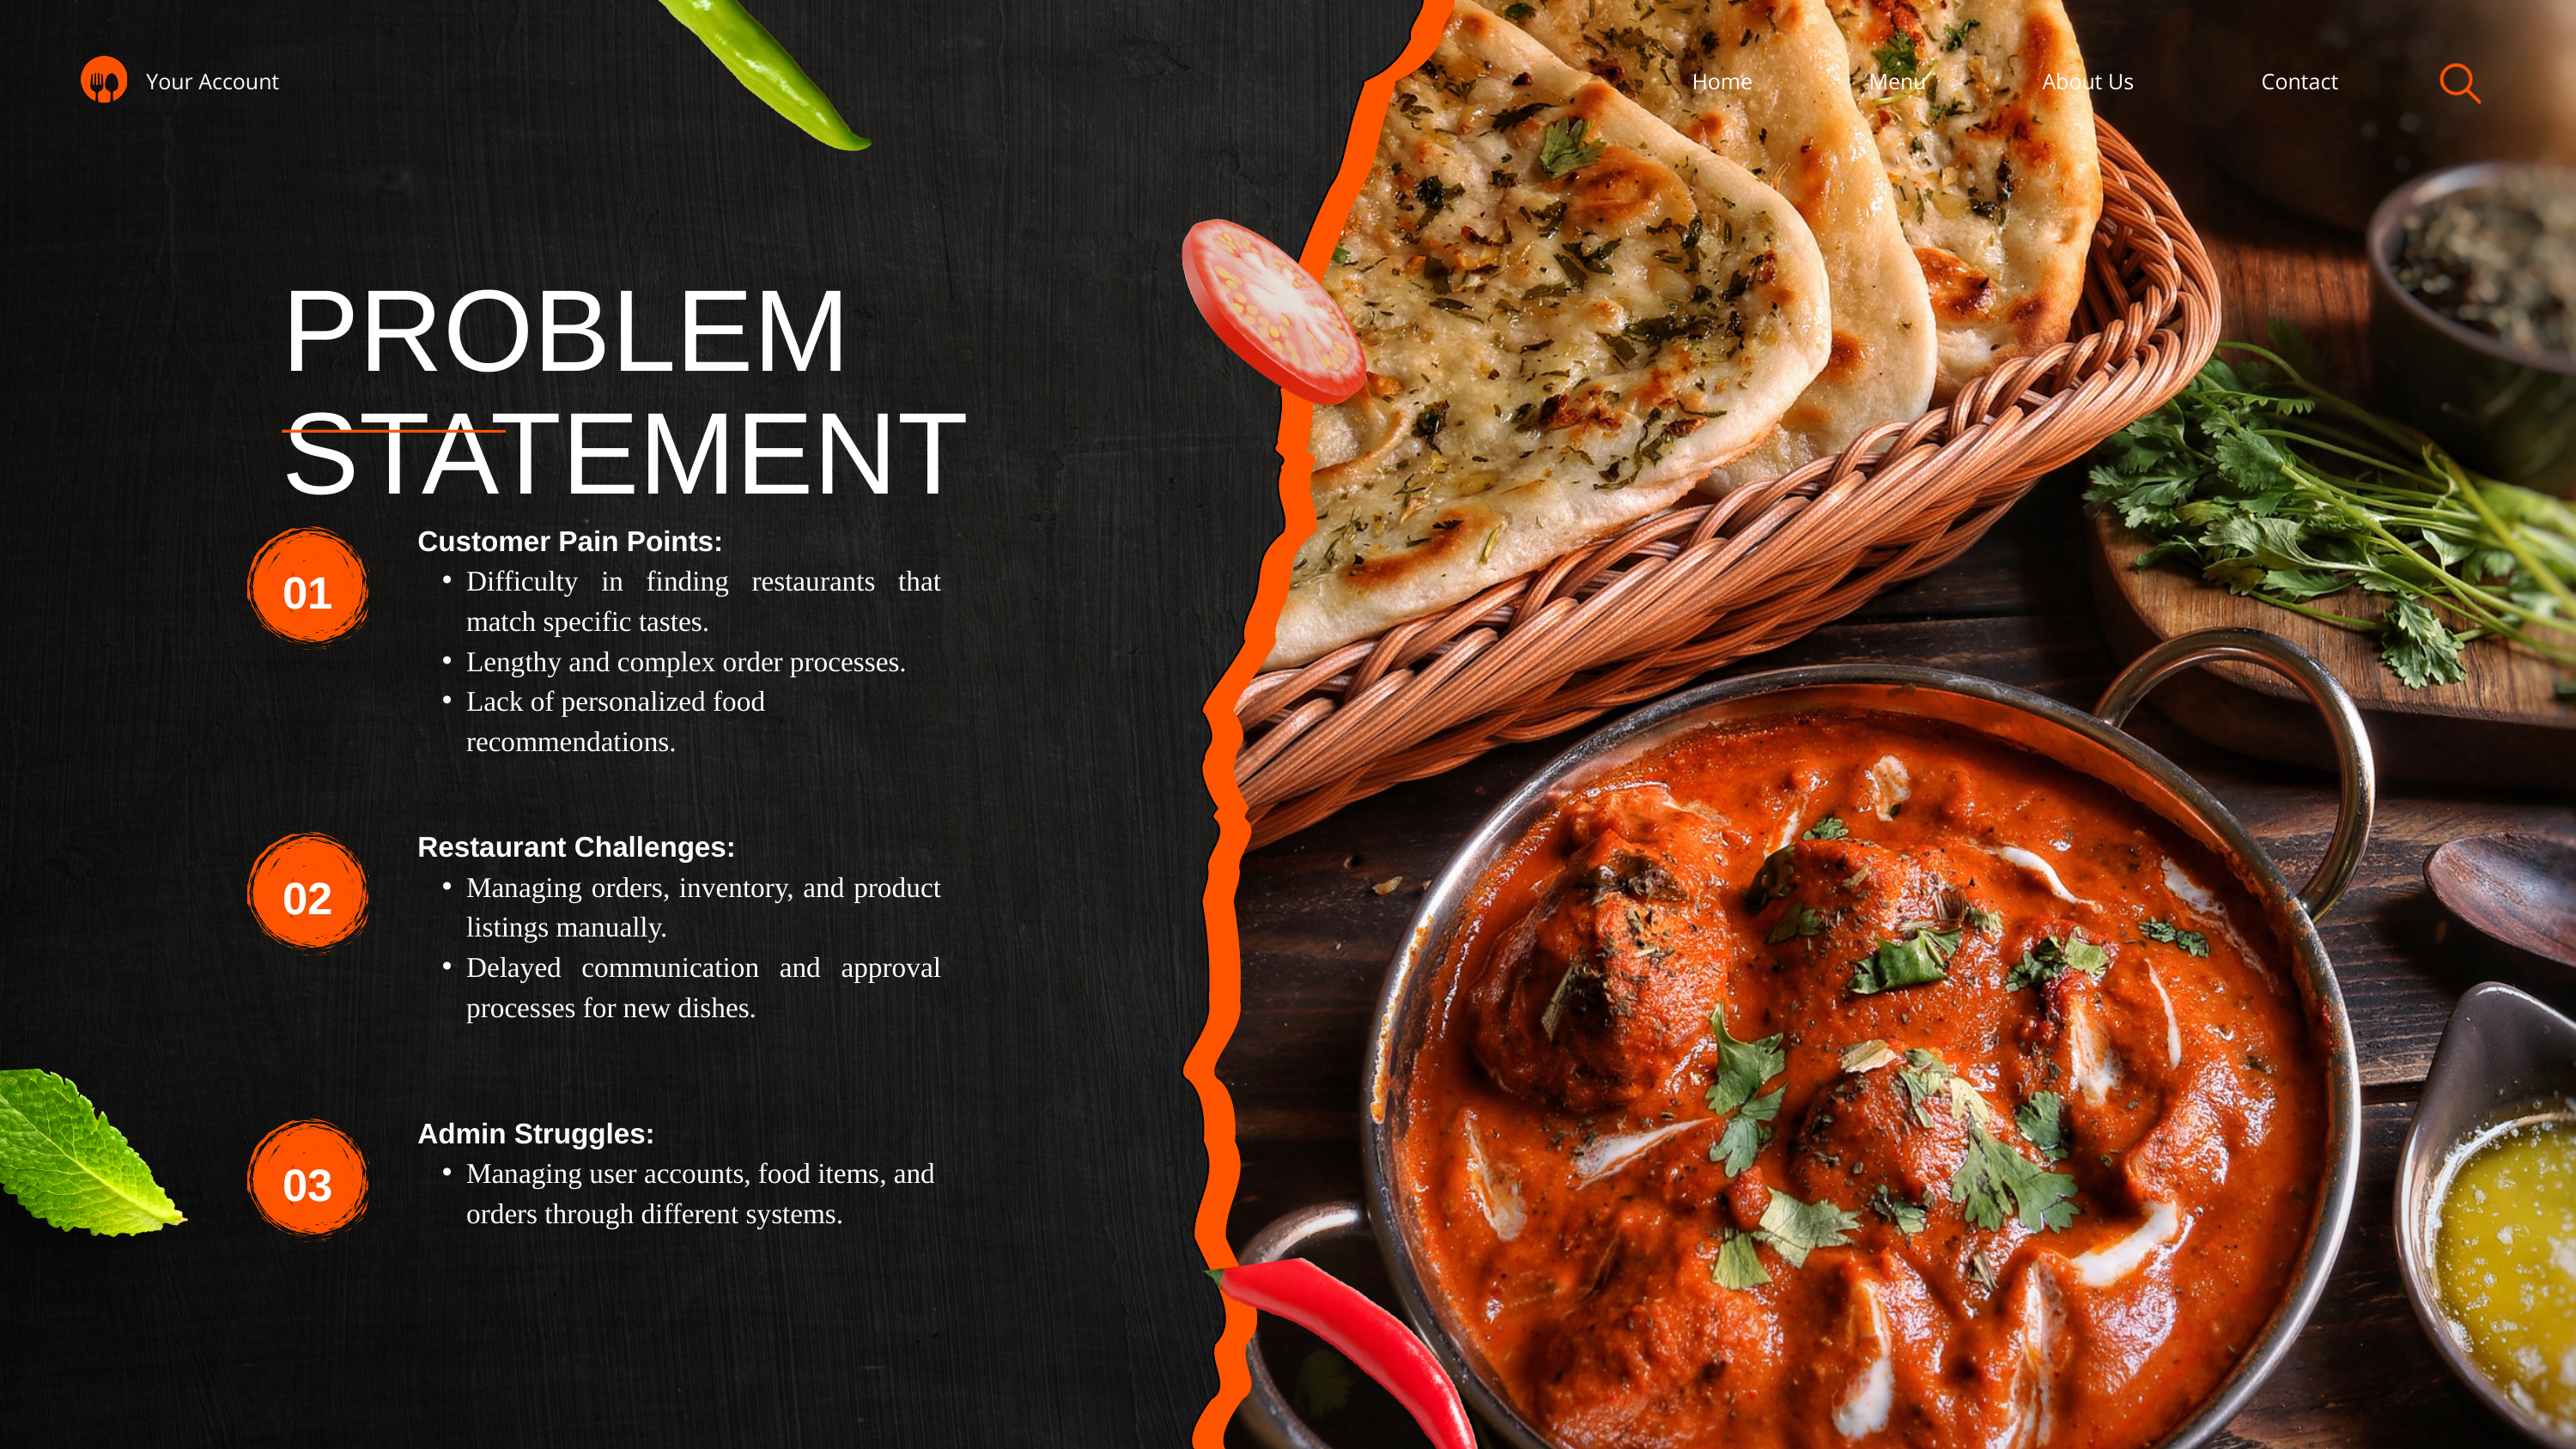

Your Account
Home
Menu
About Us
Contact

PROBLEM STATEMENT

Customer Pain Points:
Difficulty in finding restaurants that match specific tastes.
Lengthy and complex order processes.
Lack of personalized food recommendations.

01
Restaurant Challenges:
Managing orders, inventory, and product listings manually.
Delayed communication and approval processes for new dishes.

02

Admin Struggles:
Managing user accounts, food items, and orders through different systems.

03